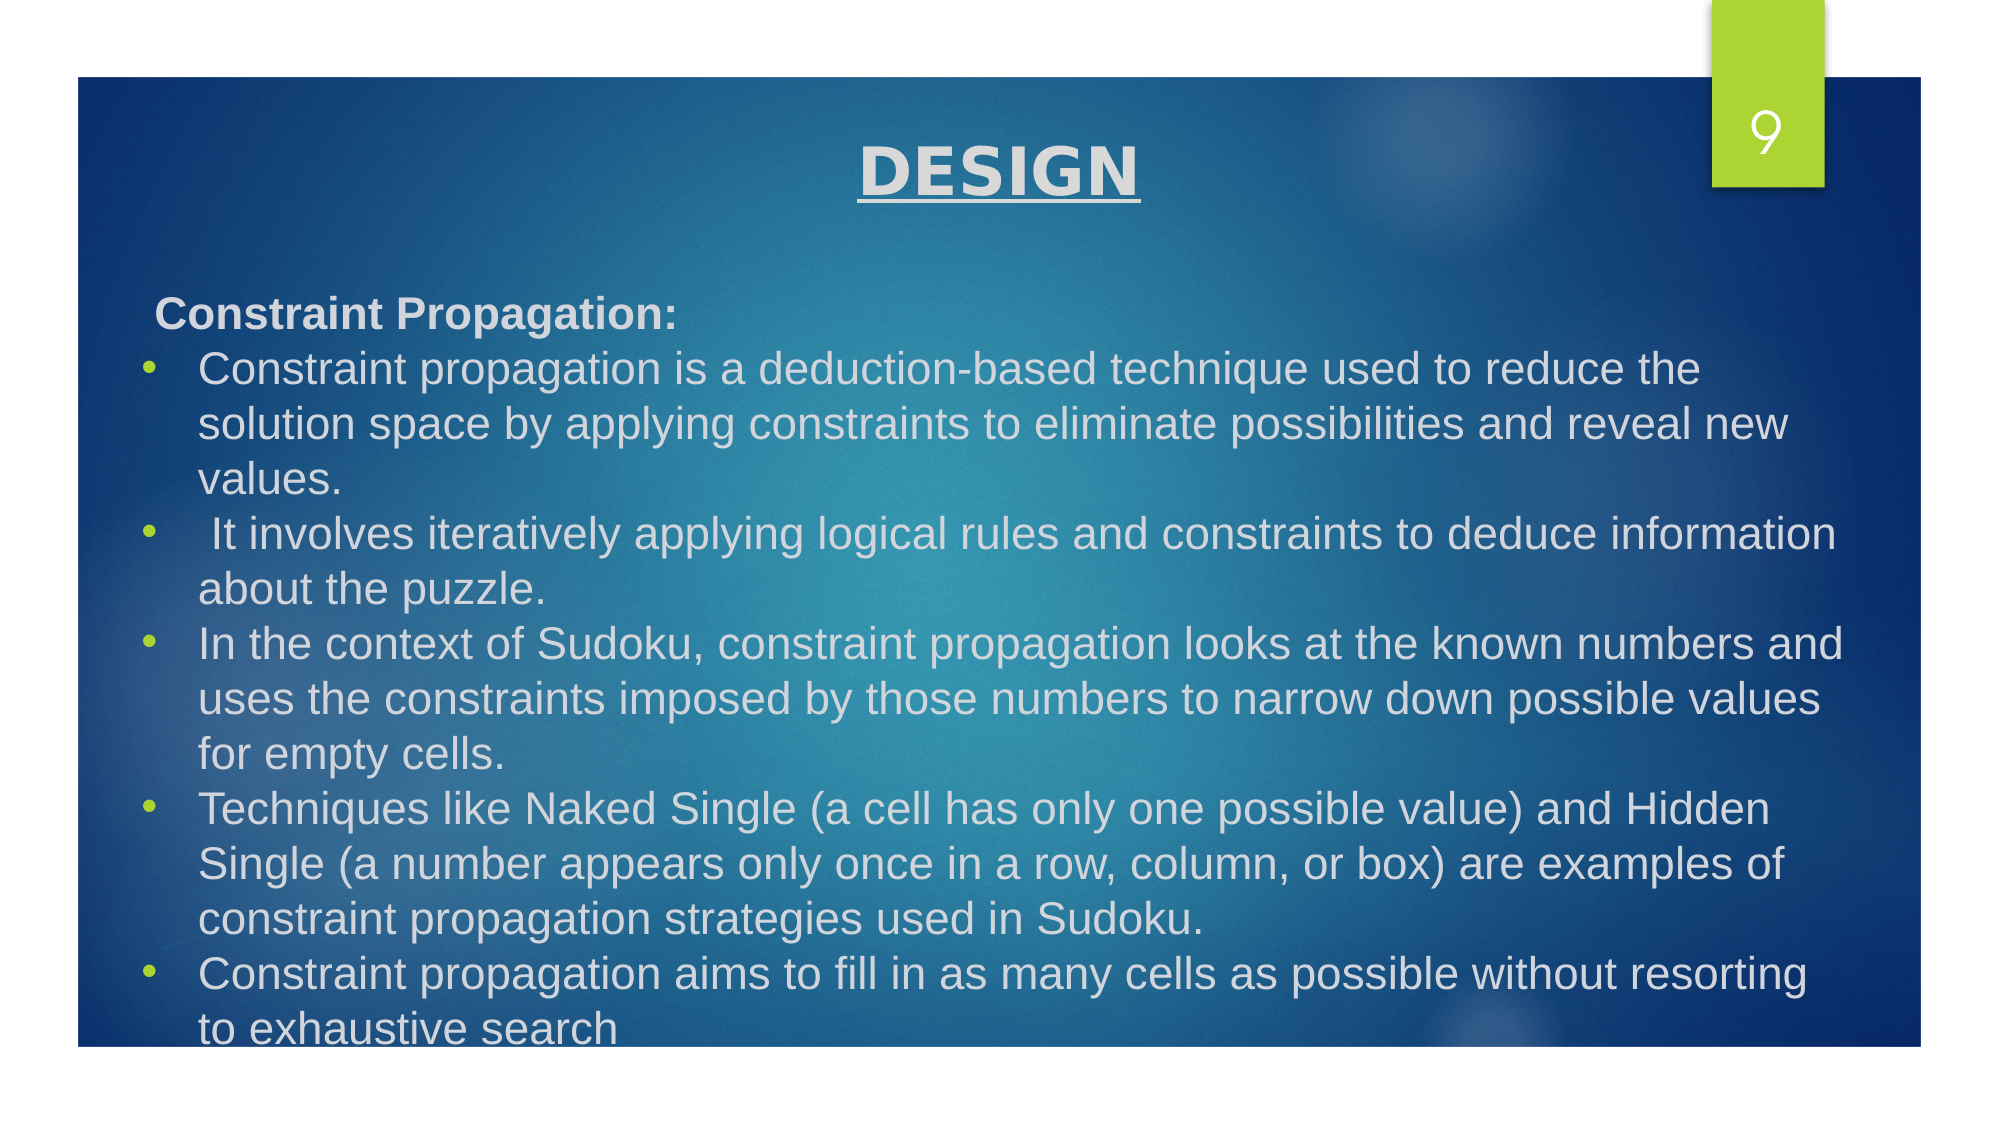

9
DESIGN

 Constraint Propagation:
Constraint propagation is a deduction-based technique used to reduce the solution space by applying constraints to eliminate possibilities and reveal new values.
 It involves iteratively applying logical rules and constraints to deduce information about the puzzle.
In the context of Sudoku, constraint propagation looks at the known numbers and uses the constraints imposed by those numbers to narrow down possible values for empty cells.
Techniques like Naked Single (a cell has only one possible value) and Hidden Single (a number appears only once in a row, column, or box) are examples of constraint propagation strategies used in Sudoku.
Constraint propagation aims to fill in as many cells as possible without resorting to exhaustive search